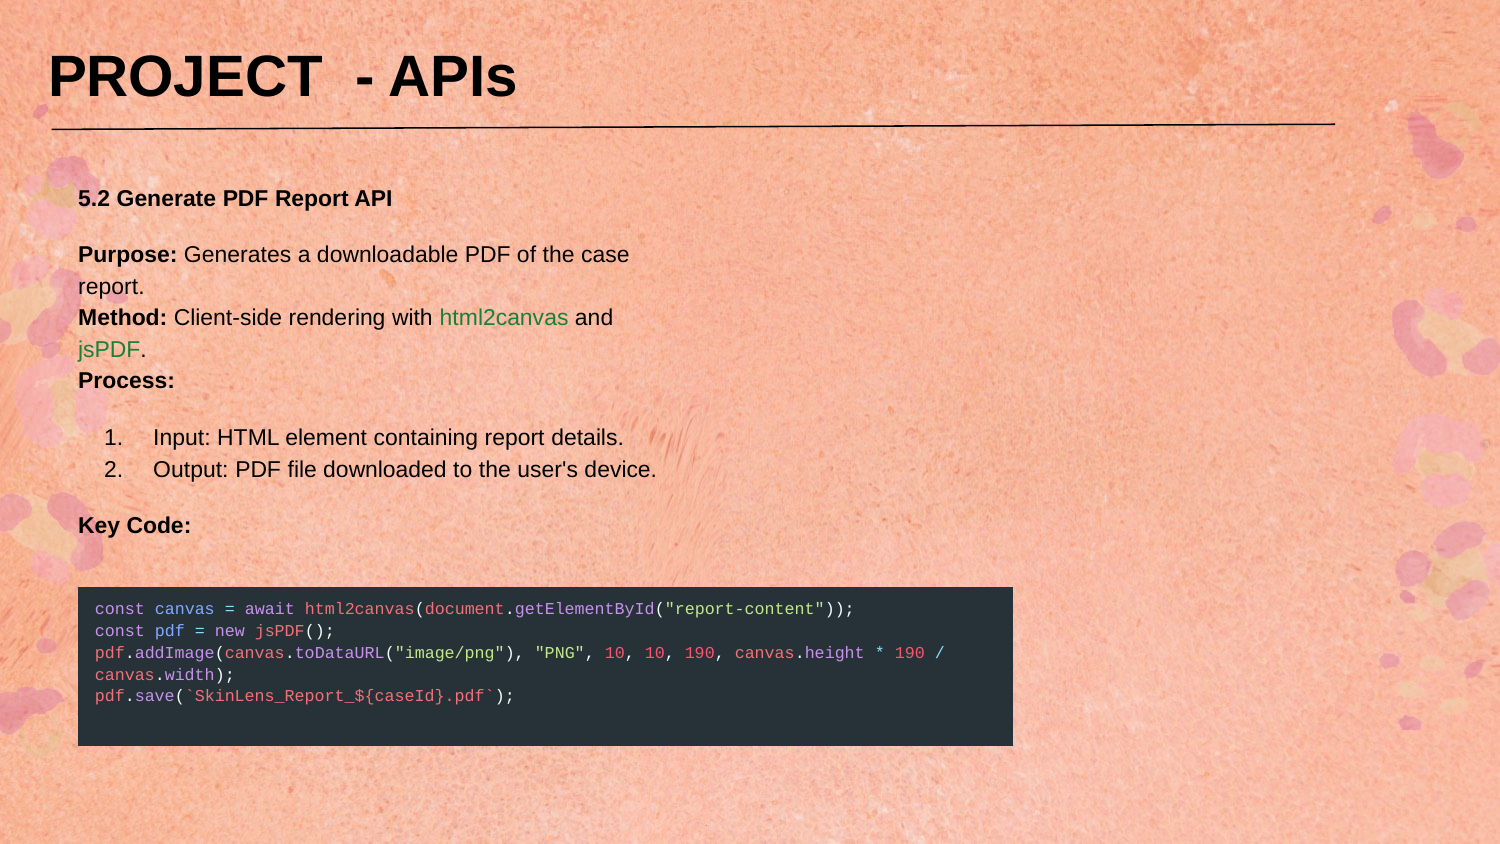

PROJECT  - APIs

5.2 Generate PDF Report API
Purpose: Generates a downloadable PDF of the case report.
Method: Client-side rendering with html2canvas and jsPDF.
Process:
Input: HTML element containing report details.
Output: PDF file downloaded to the user's device.
Key Code:

| const canvas = await html2canvas(document.getElementById("report-content")); const pdf = new jsPDF(); pdf.addImage(canvas.toDataURL("image/png"), "PNG", 10, 10, 190, canvas.height \* 190 / canvas.width); pdf.save(`SkinLens\_Report\_${caseId}.pdf`); ​ |
| --- |